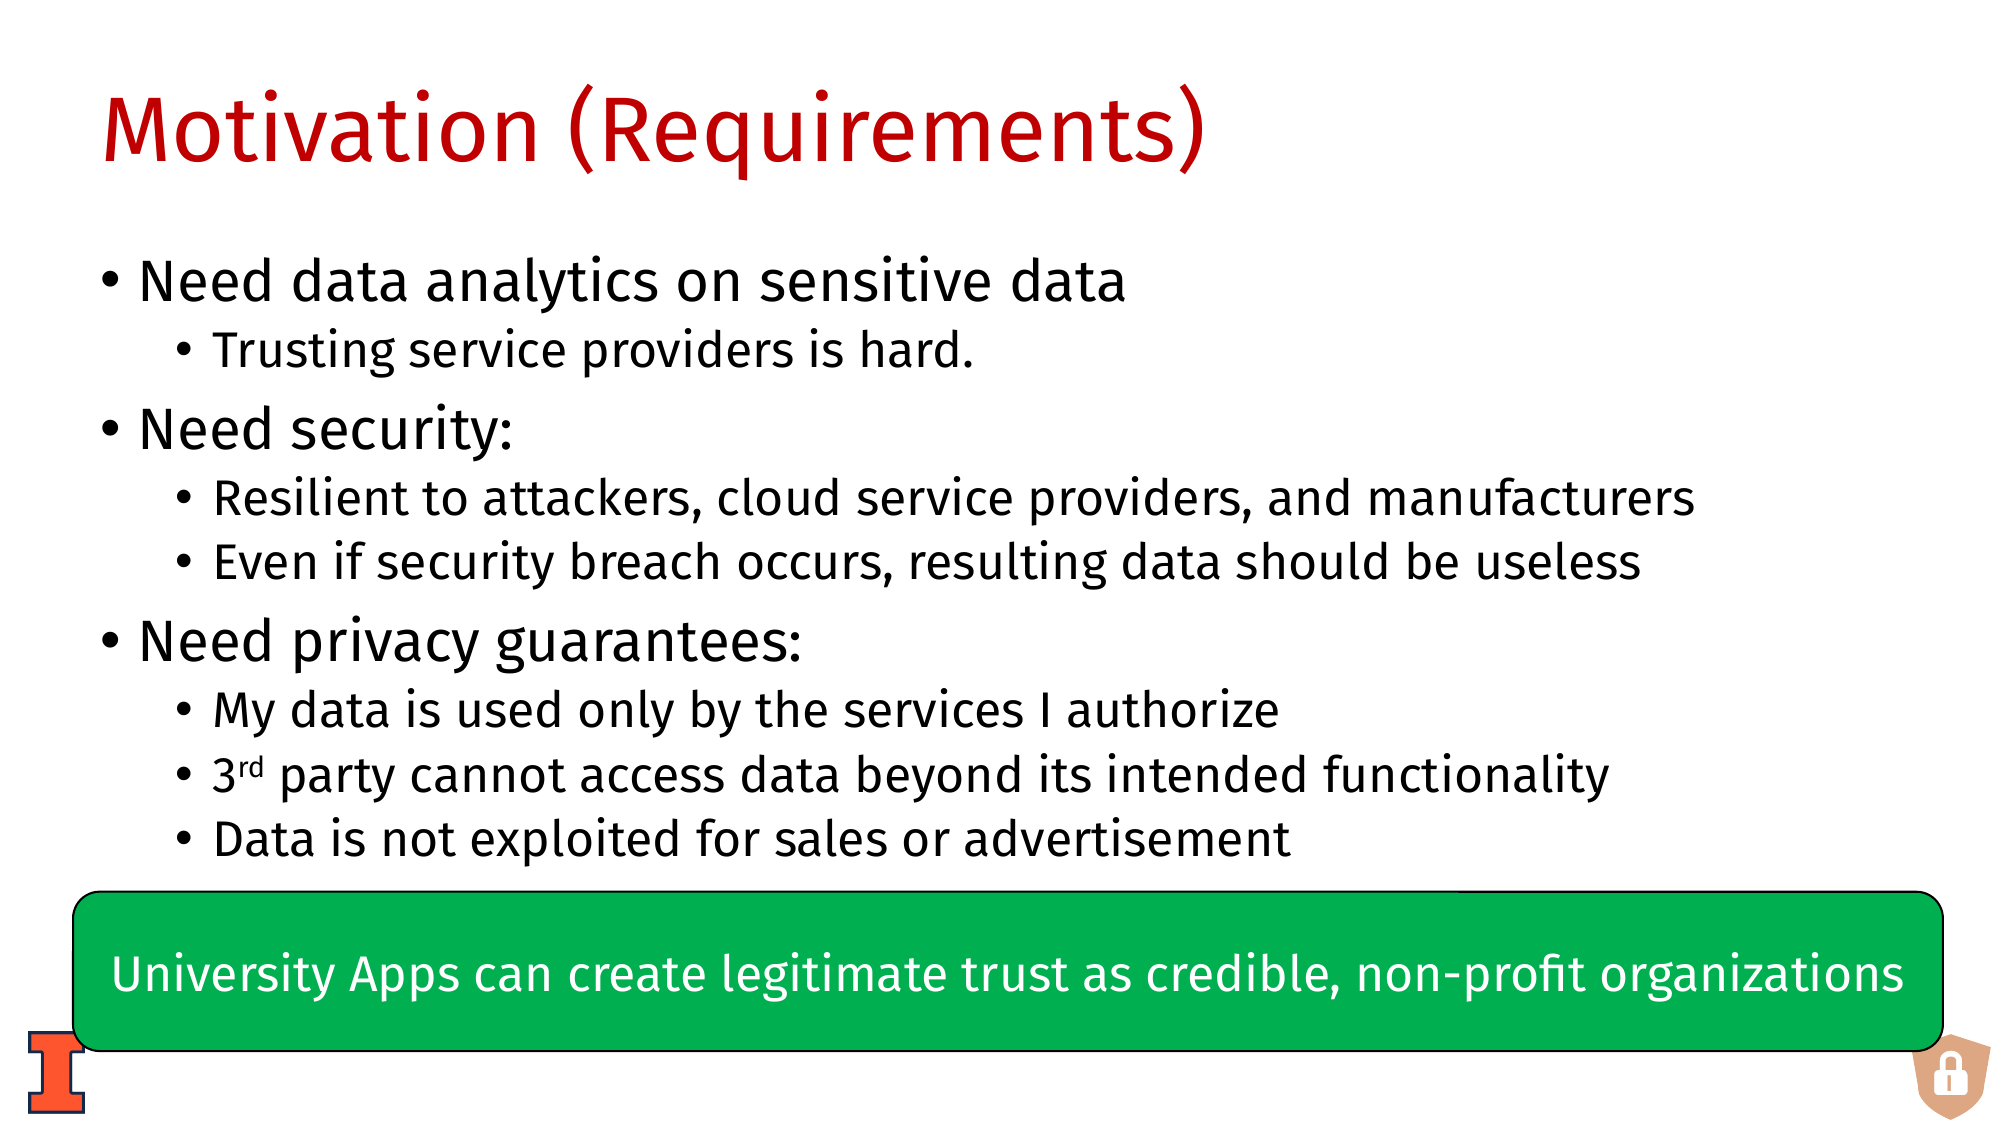

# Motivation (Requirements)
Need data analytics on sensitive data
Trusting service providers is hard.
Need security:
Resilient to attackers, cloud service providers, and manufacturers
Even if security breach occurs, resulting data should be useless
Need privacy guarantees:
My data is used only by the services I authorize
3rd party cannot access data beyond its intended functionality
Data is not exploited for sales or advertisement

University Apps can create legitimate trust as credible, non-profit organizations